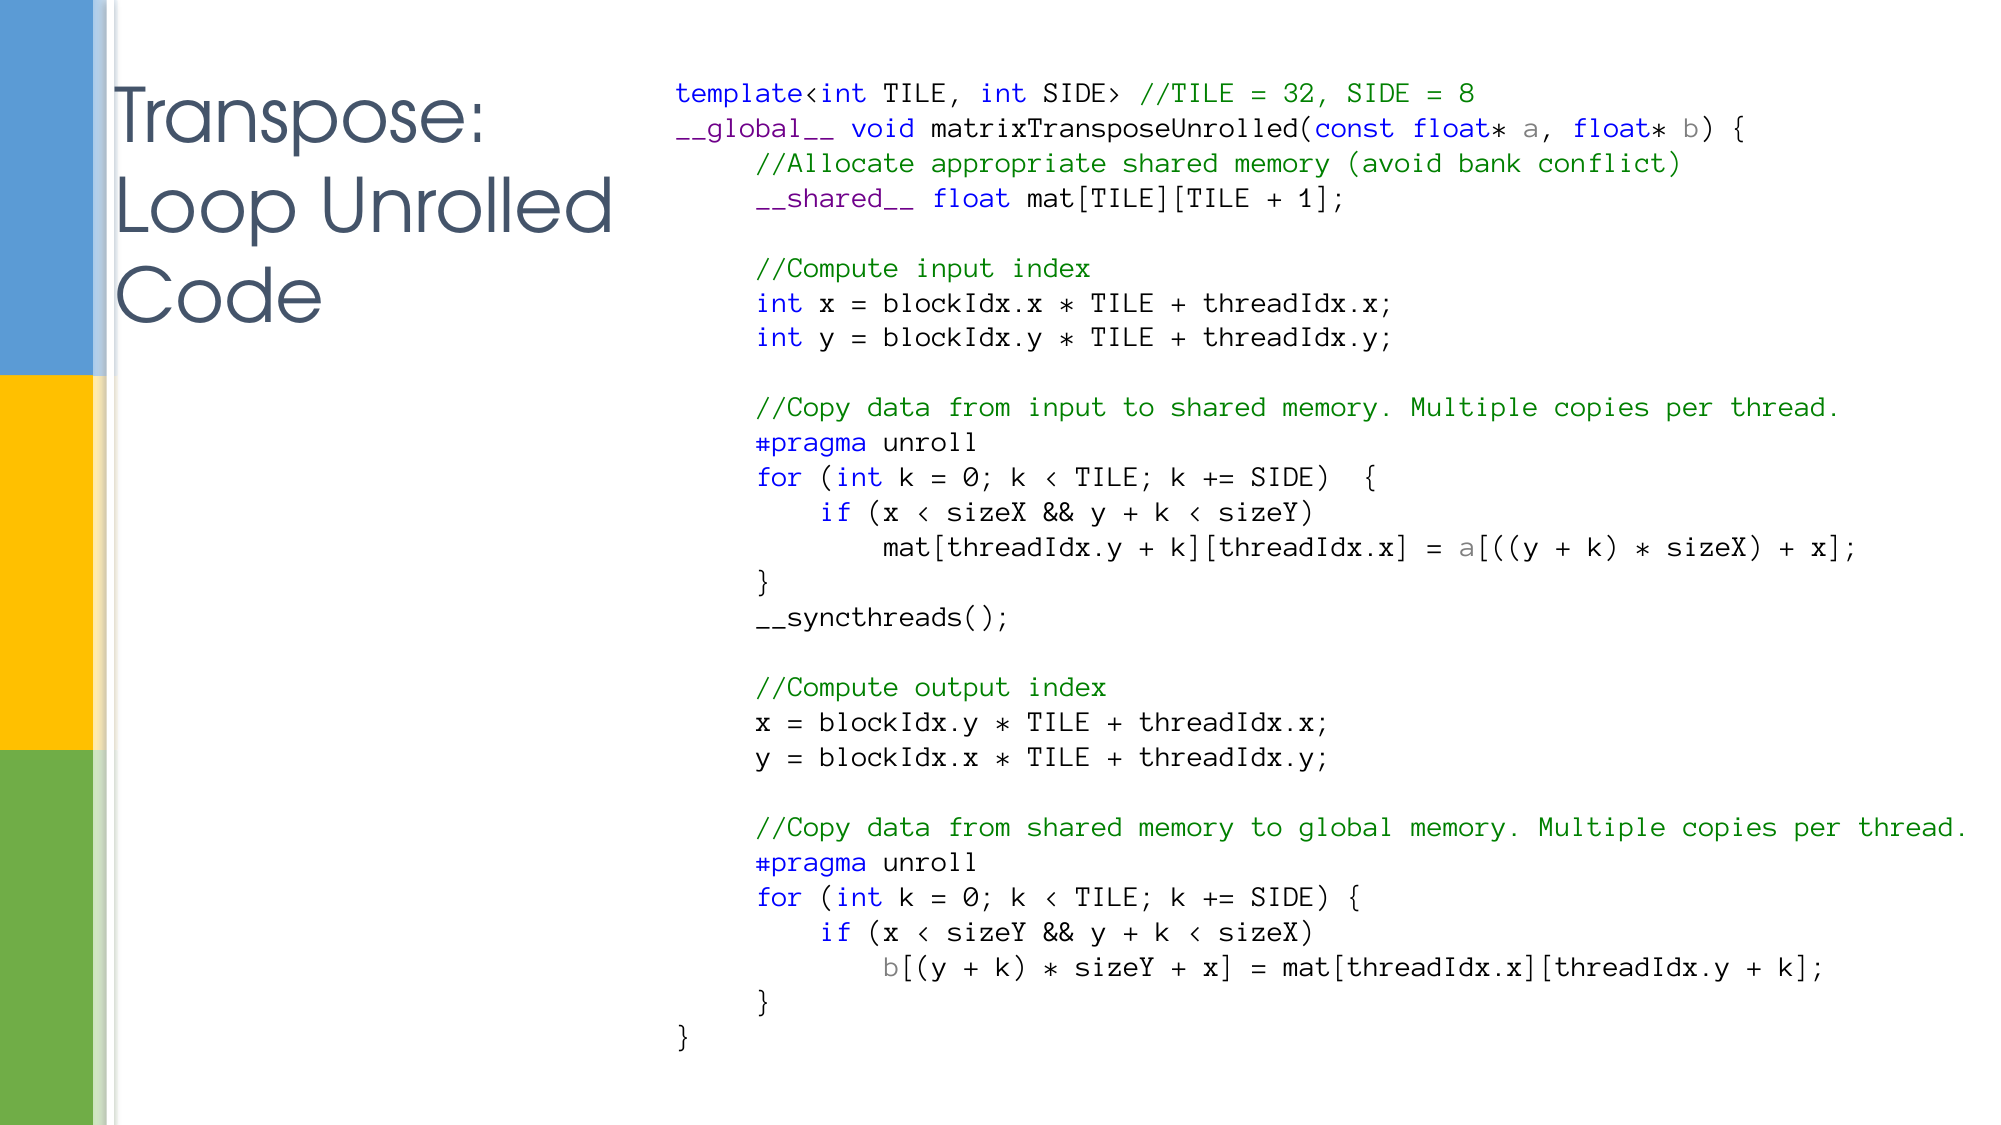

Transpose:
Loop Unrolled
Code
template<int TILE, int SIDE> //TILE = 32, SIDE = 8
__global__ void matrixTransposeUnrolled(const float* a, float* b) {
     //Allocate appropriate shared memory (avoid bank conflict)
     __shared__ float mat[TILE][TILE + 1];

     //Compute input index
     int x = blockIdx.x * TILE + threadIdx.x;
     int y = blockIdx.y * TILE + threadIdx.y;

     //Copy data from input to shared memory. Multiple copies per thread.
     #pragma unroll
     for (int k = 0; k < TILE; k += SIDE)  {
         if (x < sizeX && y + k < sizeY)
             mat[threadIdx.y + k][threadIdx.x] = a[((y + k) * sizeX) + x];
     }
     __syncthreads();

     //Compute output index
     x = blockIdx.y * TILE + threadIdx.x;
     y = blockIdx.x * TILE + threadIdx.y;

     //Copy data from shared memory to global memory. Multiple copies per thread.
     #pragma unroll
     for (int k = 0; k < TILE; k += SIDE) {
         if (x < sizeY && y + k < sizeX)
             b[(y + k) * sizeY + x] = mat[threadIdx.x][threadIdx.y + k];
     }
}